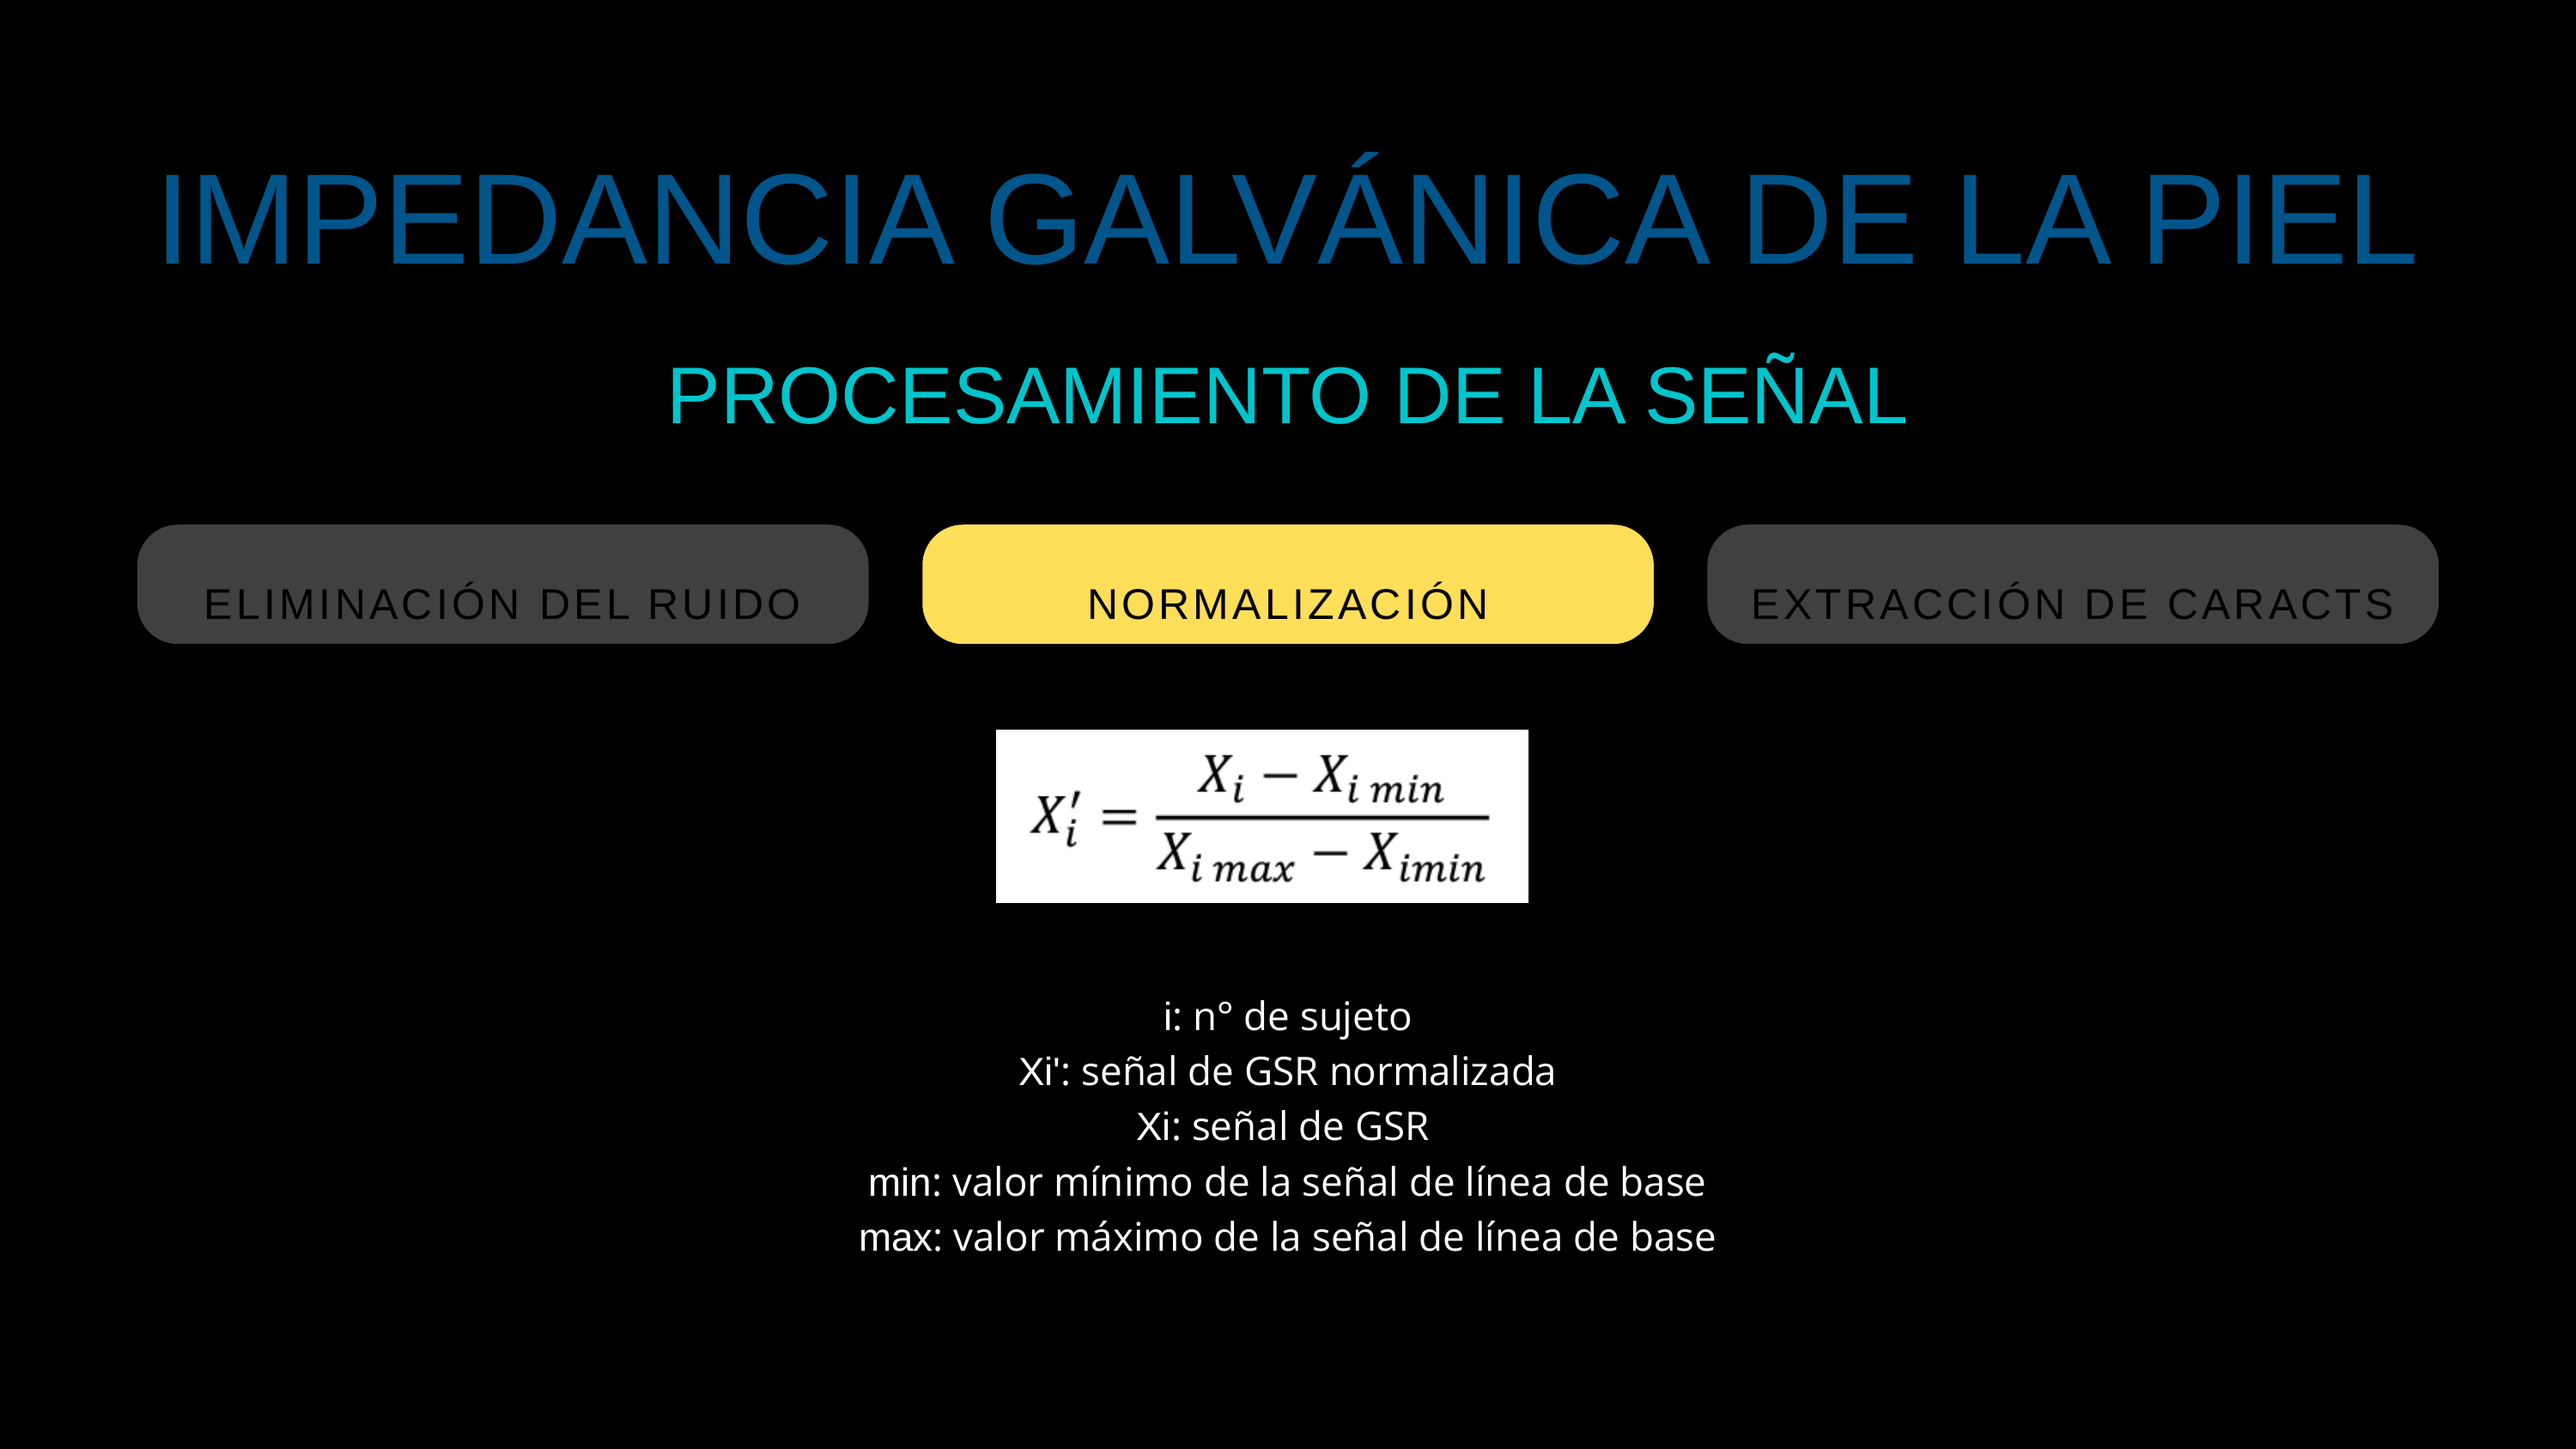

IMPEDANCIA GALVÁNICA DE LA PIEL
PROCESAMIENTO DE LA SEÑAL

ELIMINACIÓN DEL RUIDO

NORMALIZACIÓN

EXTRACCIÓN DE CARACTS

i: n° de sujeto
Xi': señal de GSR normalizada
Xi: señal de GSR
min: valor mínimo de la señal de línea de base
max: valor máximo de la señal de línea de base
Handler, T. Real-Time Prediction of Cognitive Load Level and Stress Based on GSR and ECG Signals.